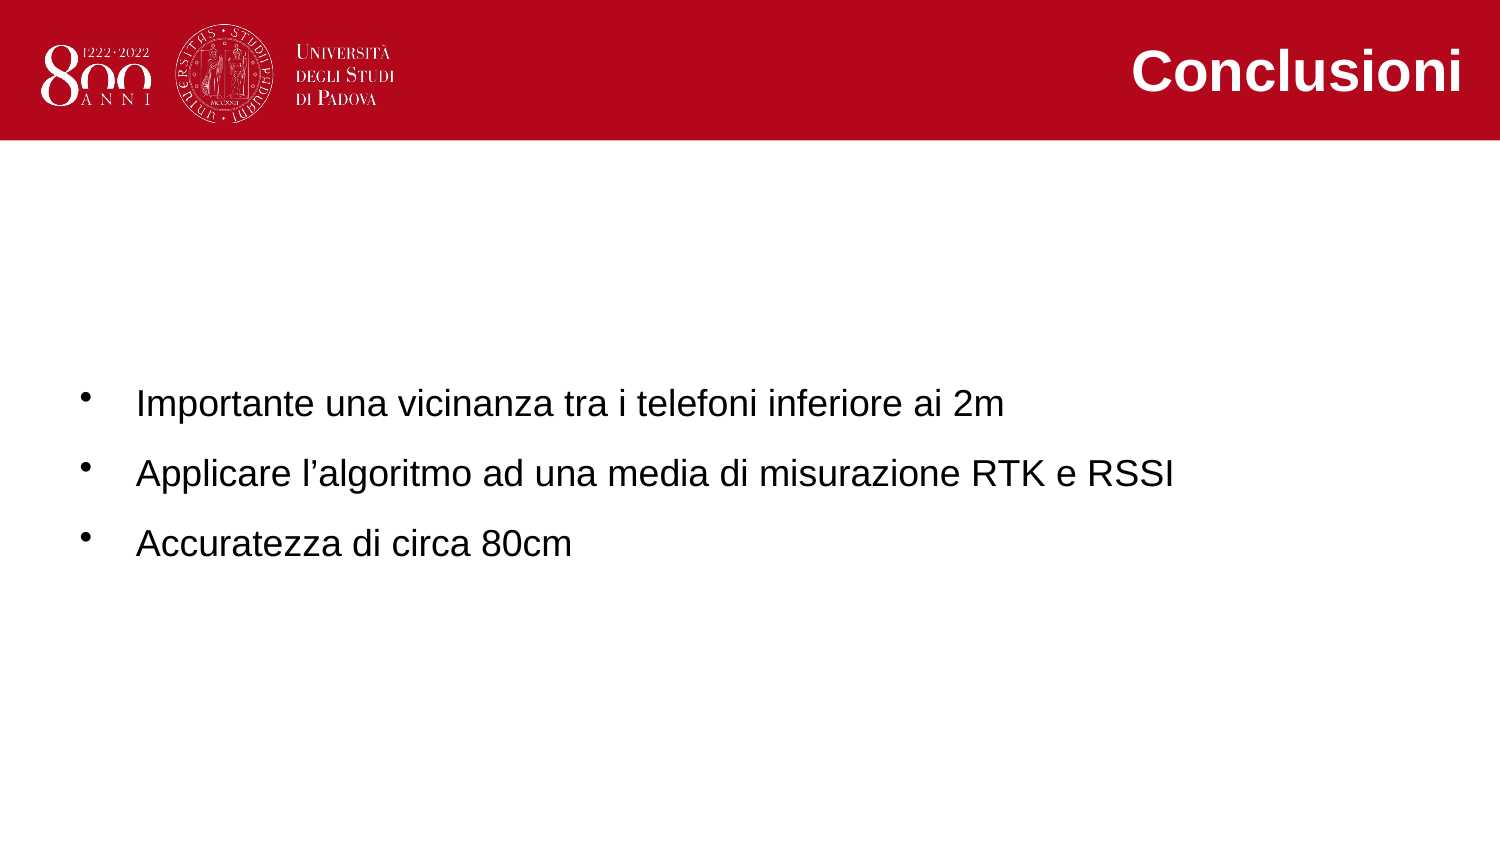

Conclusioni
Importante una vicinanza tra i telefoni inferiore ai 2m
Applicare l’algoritmo ad una media di misurazione RTK e RSSI
Accuratezza di circa 80cm